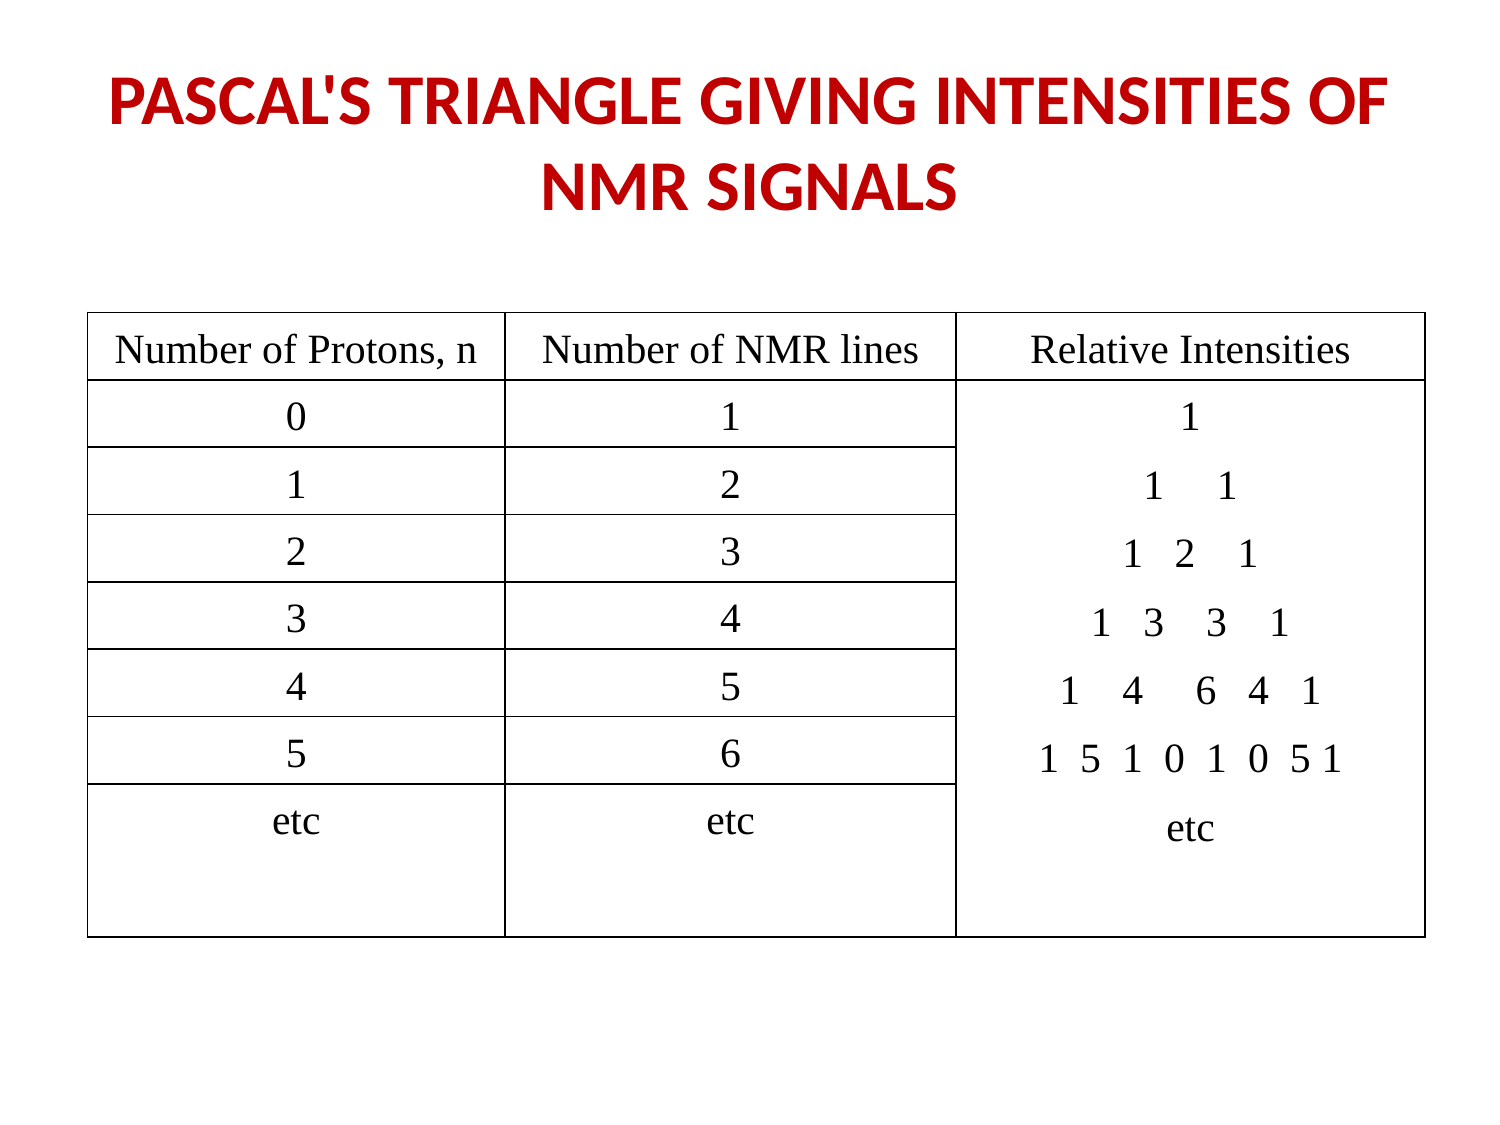

# Pascal's Triangle giving Intensities of NMR Signals
| Number of Protons, n | Number of NMR lines | Relative Intensities |
| --- | --- | --- |
| 0 | 1 | 1 1 1 1 2 1 1 3 3 1 1 4 6 4 1 1 5 1 0 1 0 5 1 etc |
| 1 | 2 |  |
| 2 | 3 |  |
| 3 | 4 |  |
| 4 | 5 |  |
| 5 | 6 |  |
| etc | etc |  |